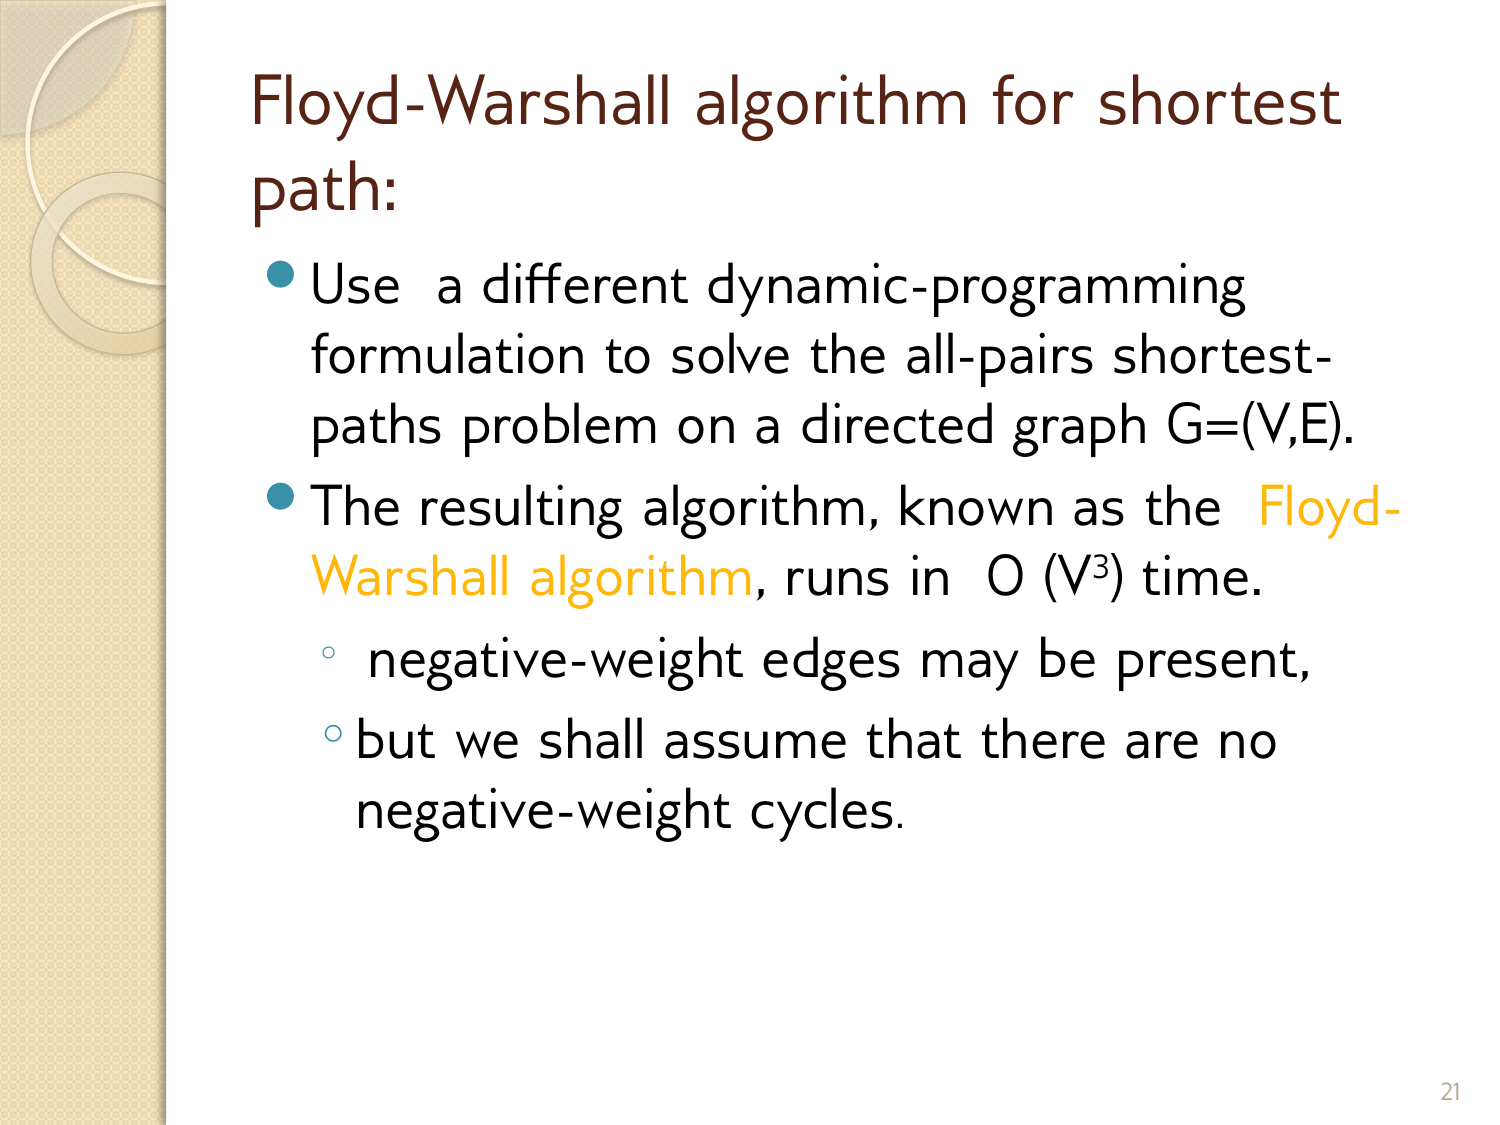

# Floyd-Warshall algorithm for shortest path:
Use  a different dynamic-programming formulation to solve the all-pairs shortest-paths problem on a directed graph G=(V,E).
The resulting algorithm, known as the  Floyd-Warshall algorithm, runs in  O (V3) time.
 negative-weight edges may be present,
but we shall assume that there are no negative-weight cycles.
21